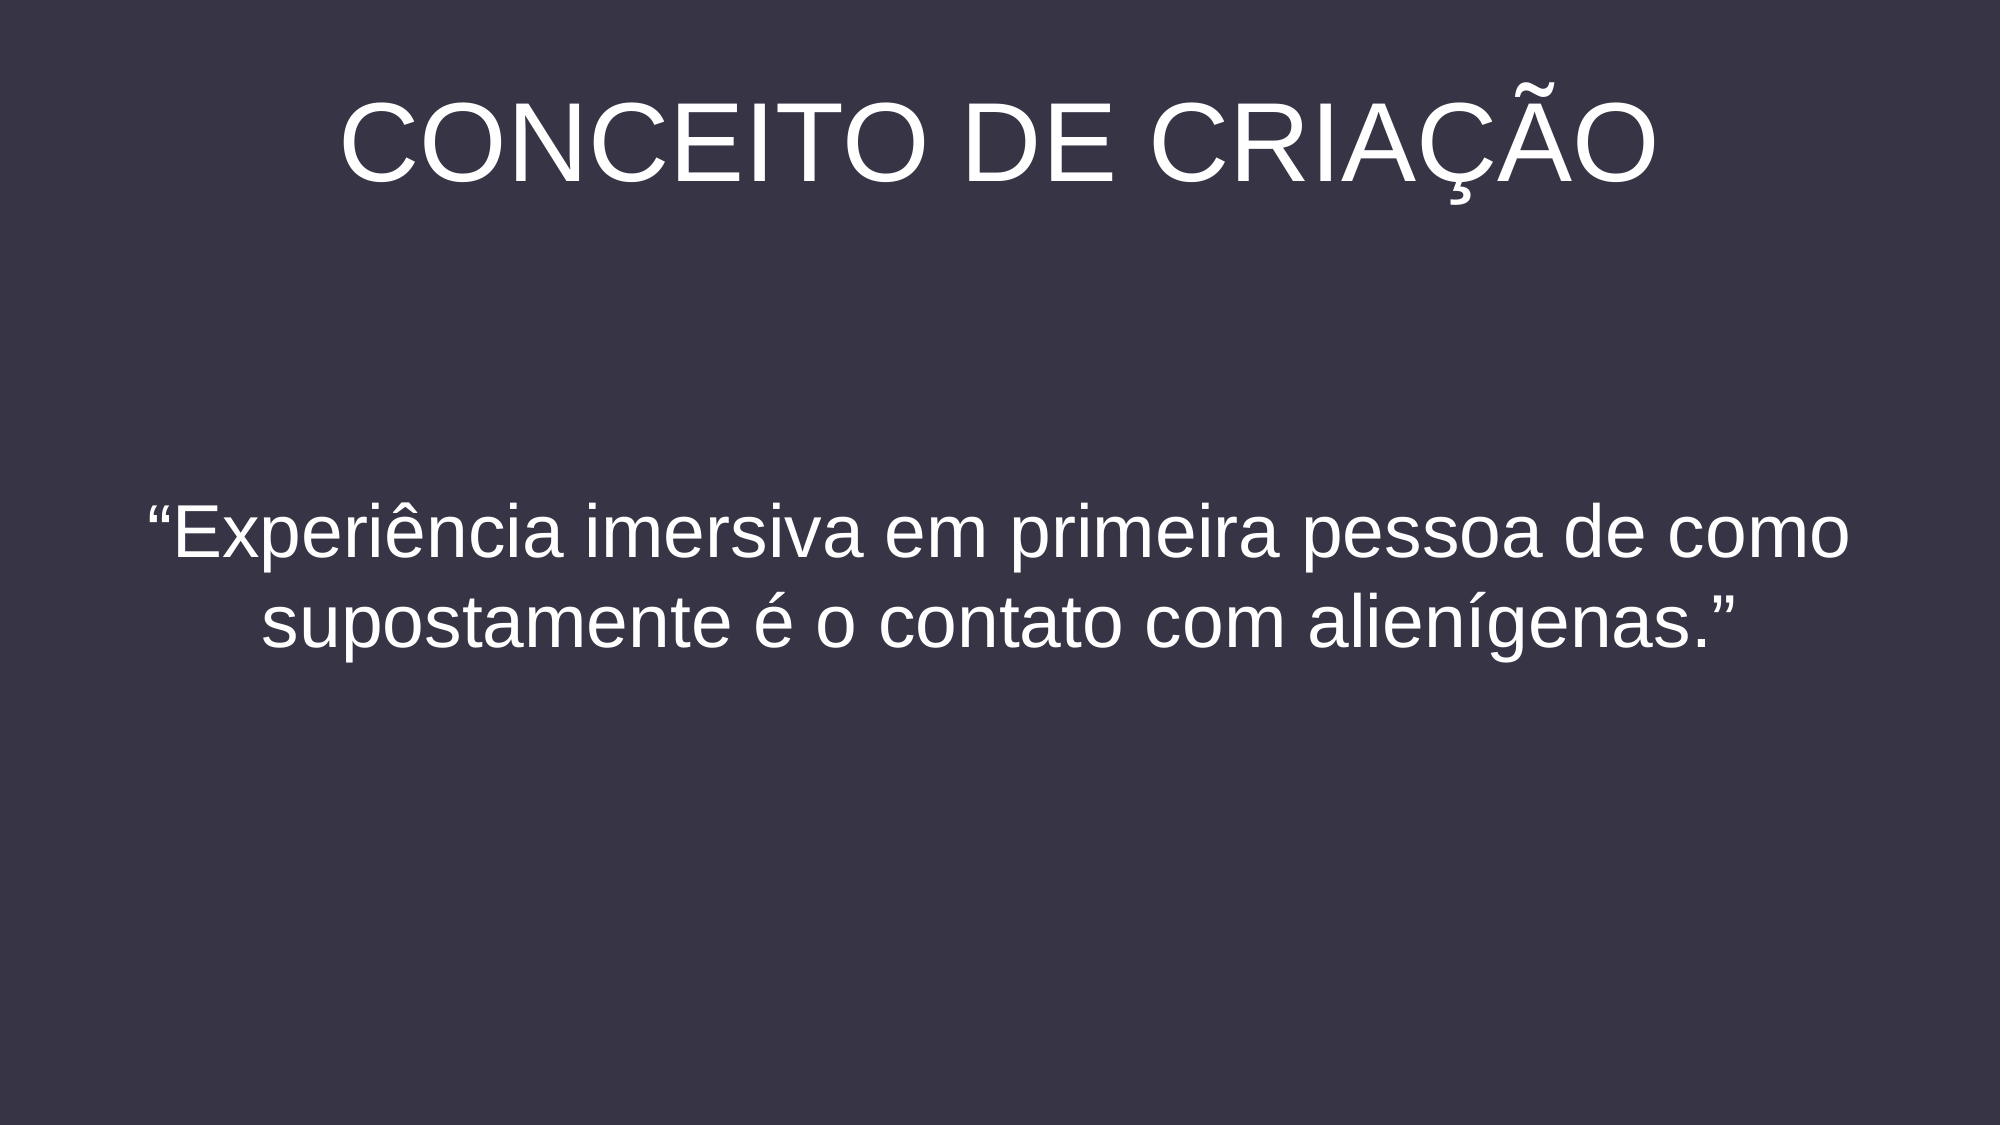

# Conceito de criação

“Experiência imersiva em primeira pessoa de como supostamente é o contato com alienígenas.”